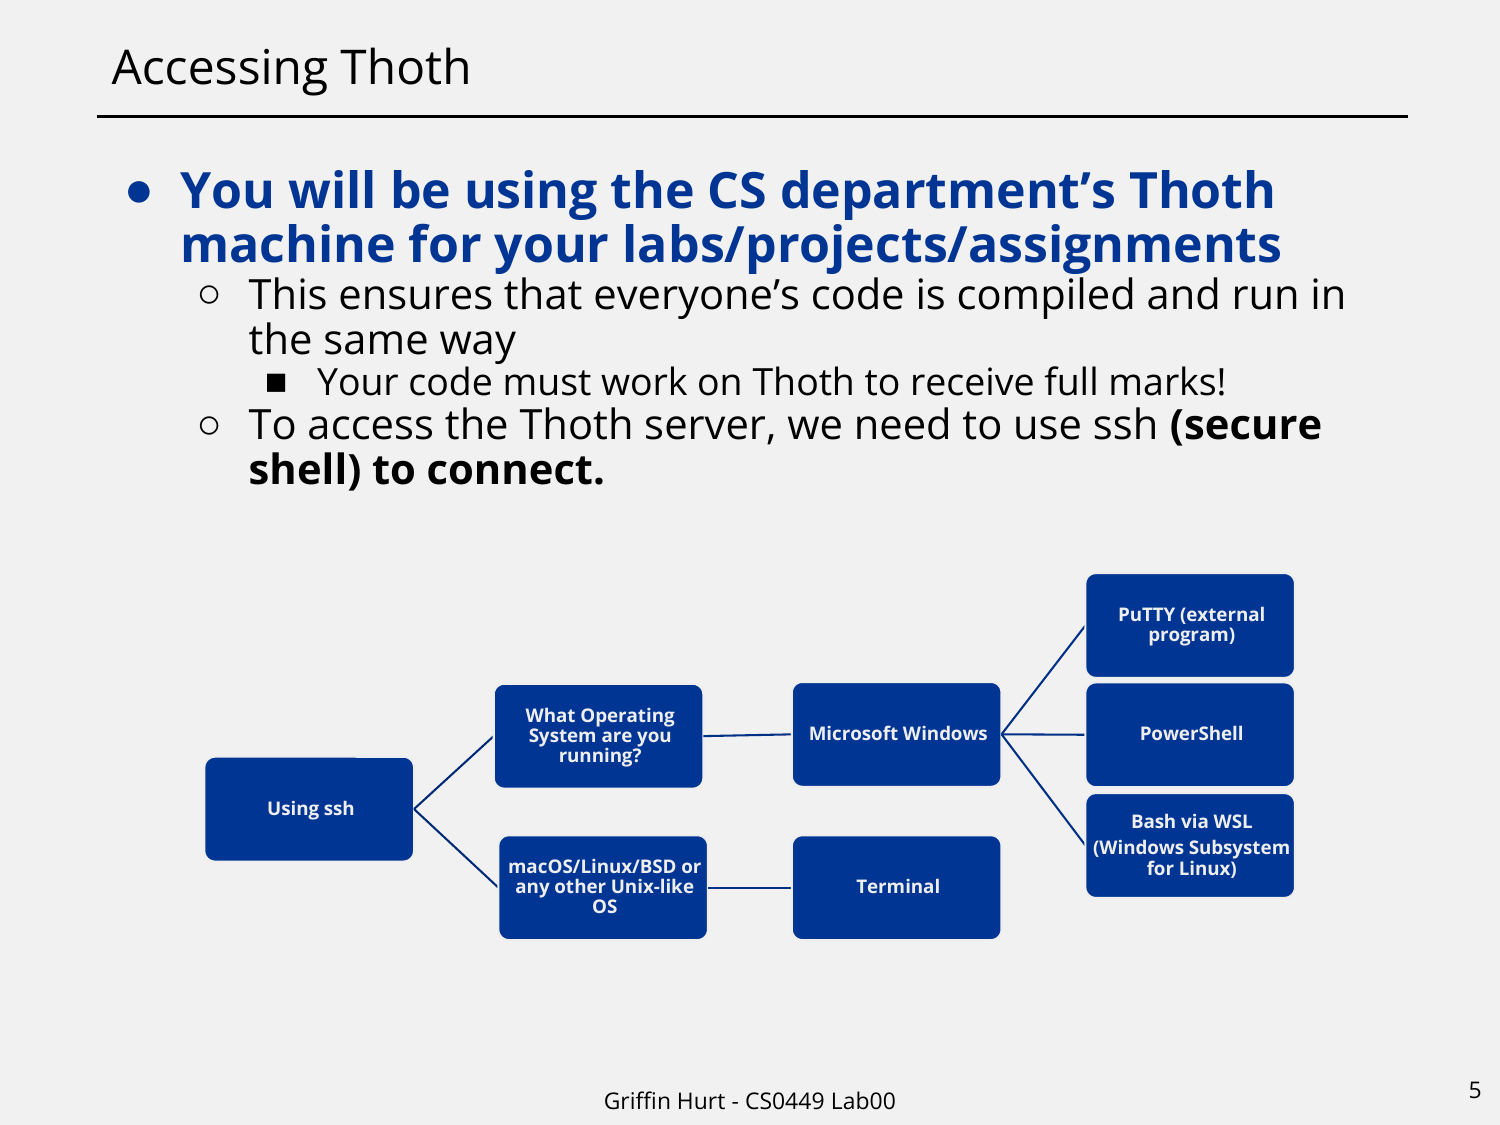

# Accessing Thoth
You will be using the CS department’s Thoth machine for your labs/projects/assignments
This ensures that everyone’s code is compiled and run in the same way
Your code must work on Thoth to receive full marks!
To access the Thoth server, we need to use ssh (secure shell) to connect.

Using ssh

What Operating System are you running?

Microsoft Windows

PuTTY (external program)

PowerShell

Bash via WSL
(Windows Subsystem for Linux)

macOS/Linux/BSD or any other Unix-like OS

Terminal
5
Griffin Hurt - CS0449 Lab00